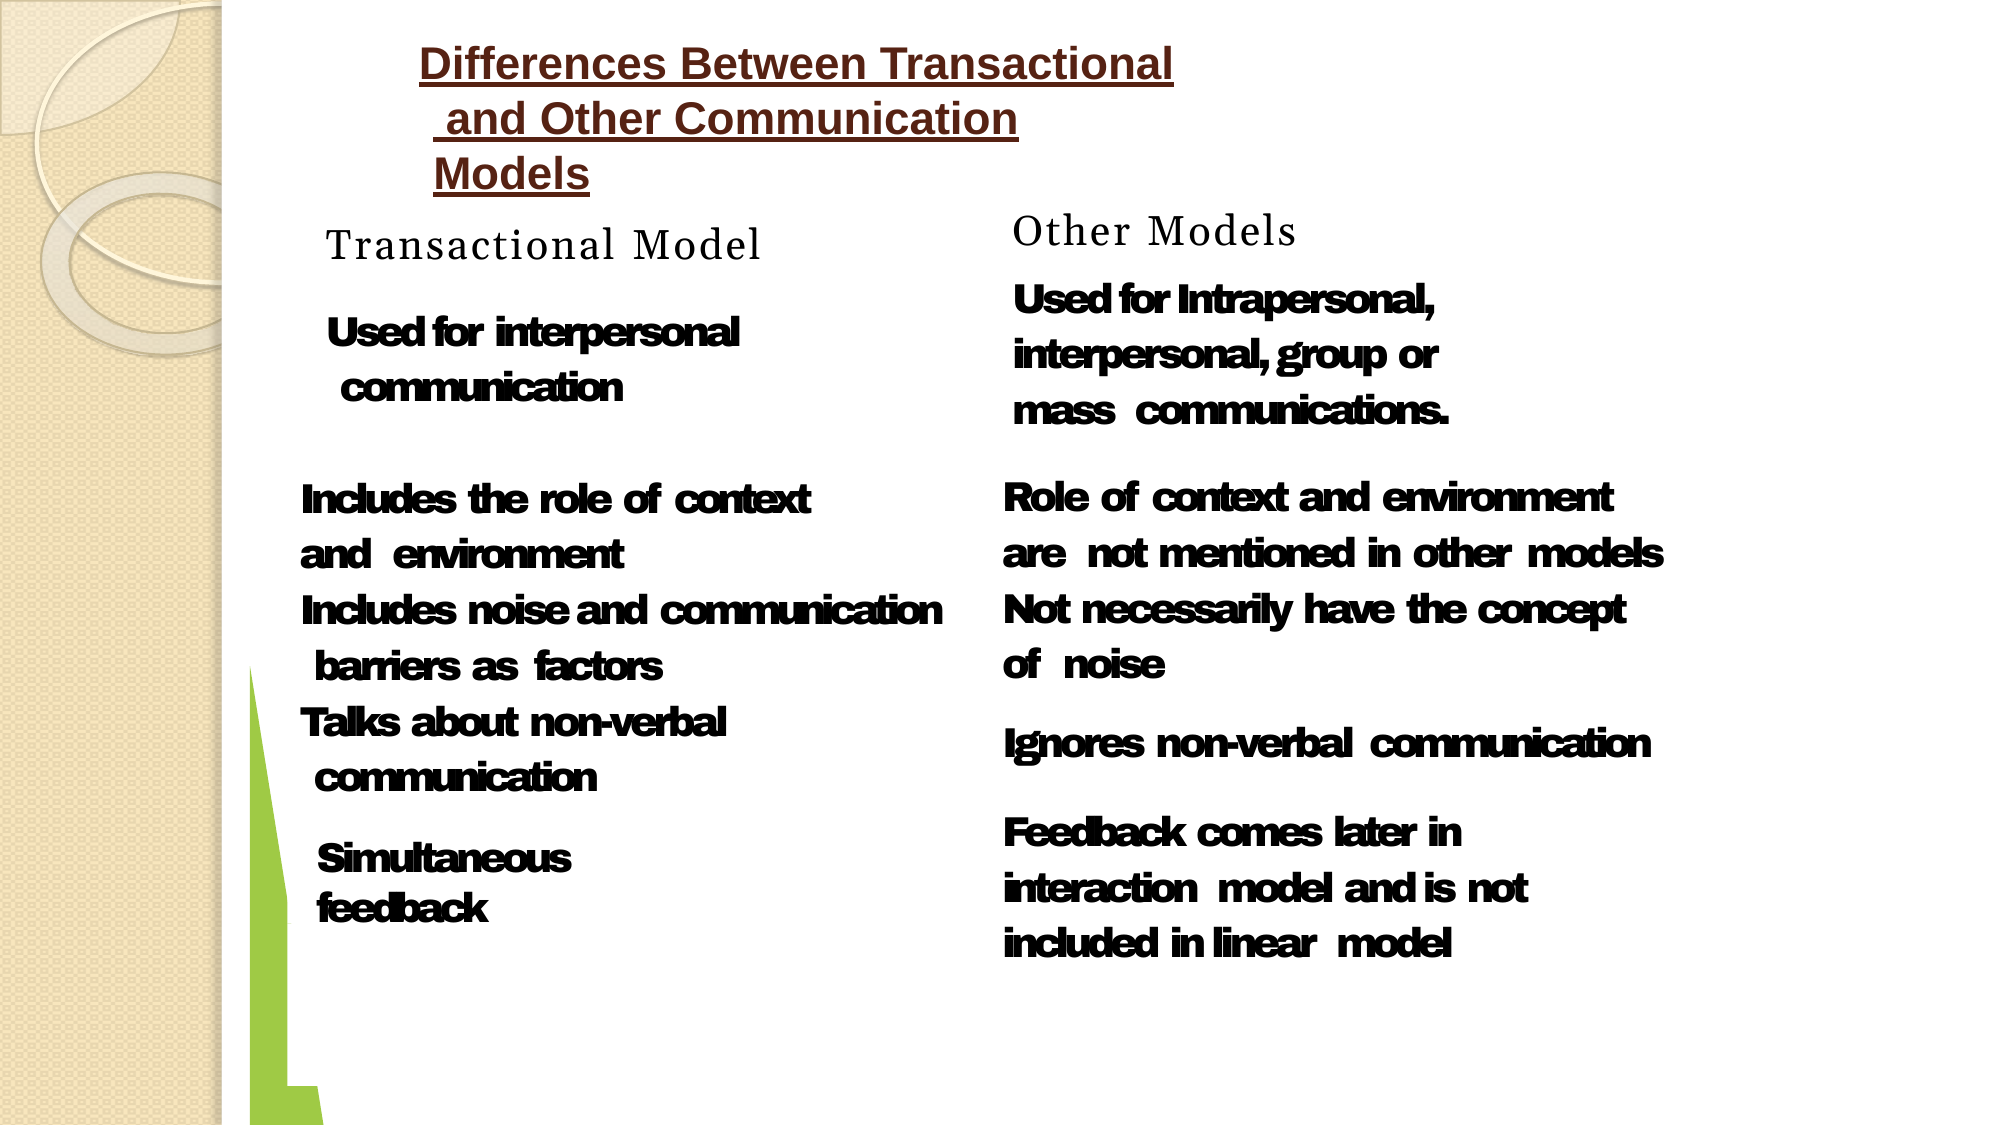

# Differences Between Transactional  and Other Communication Models
Other Models
Used for Intrapersonal,  interpersonal, group or mass  communications.

Transactional Model
Used for interpersonal  communication
Role of context and environment are  not mentioned in other models
Not necessarily have the concept of  noise
Ignores non-verbal communication
Feedback comes later in interaction  model and is not included in linear  model
Includes the role of context and  environment
Includes noise and communication  barriers as factors
Talks about non-verbal  communication

Simultaneous feedback